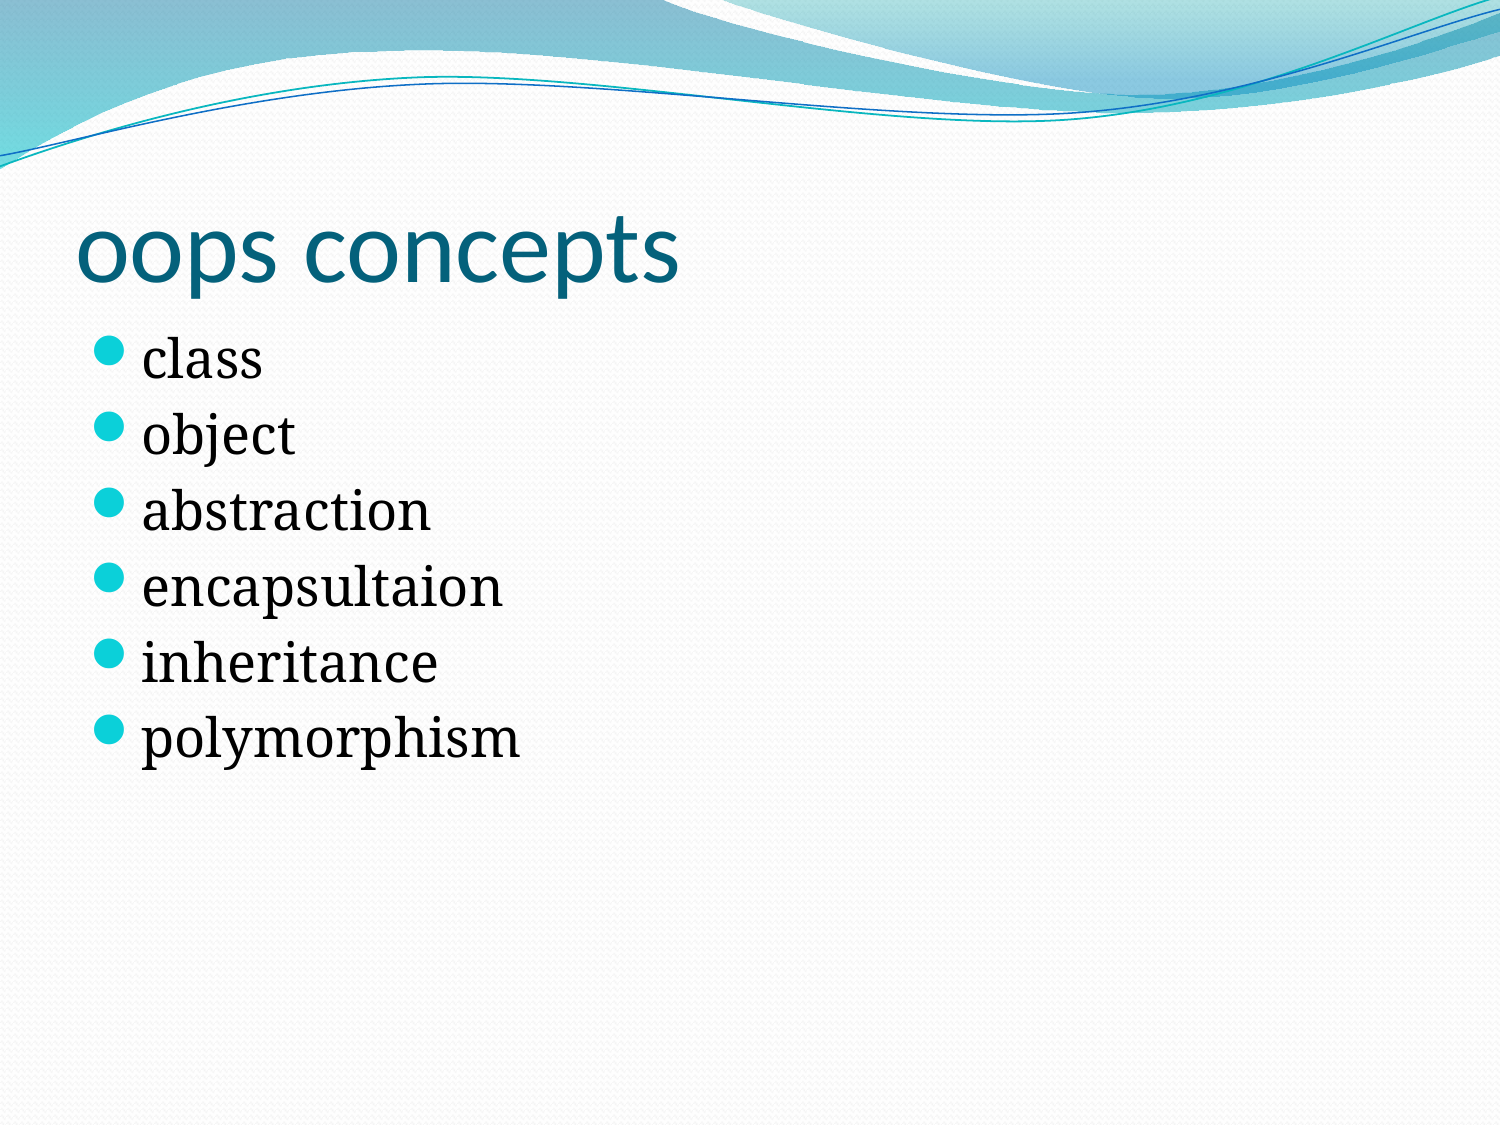

# oops concepts
class
object
abstraction
encapsultaion
inheritance
polymorphism